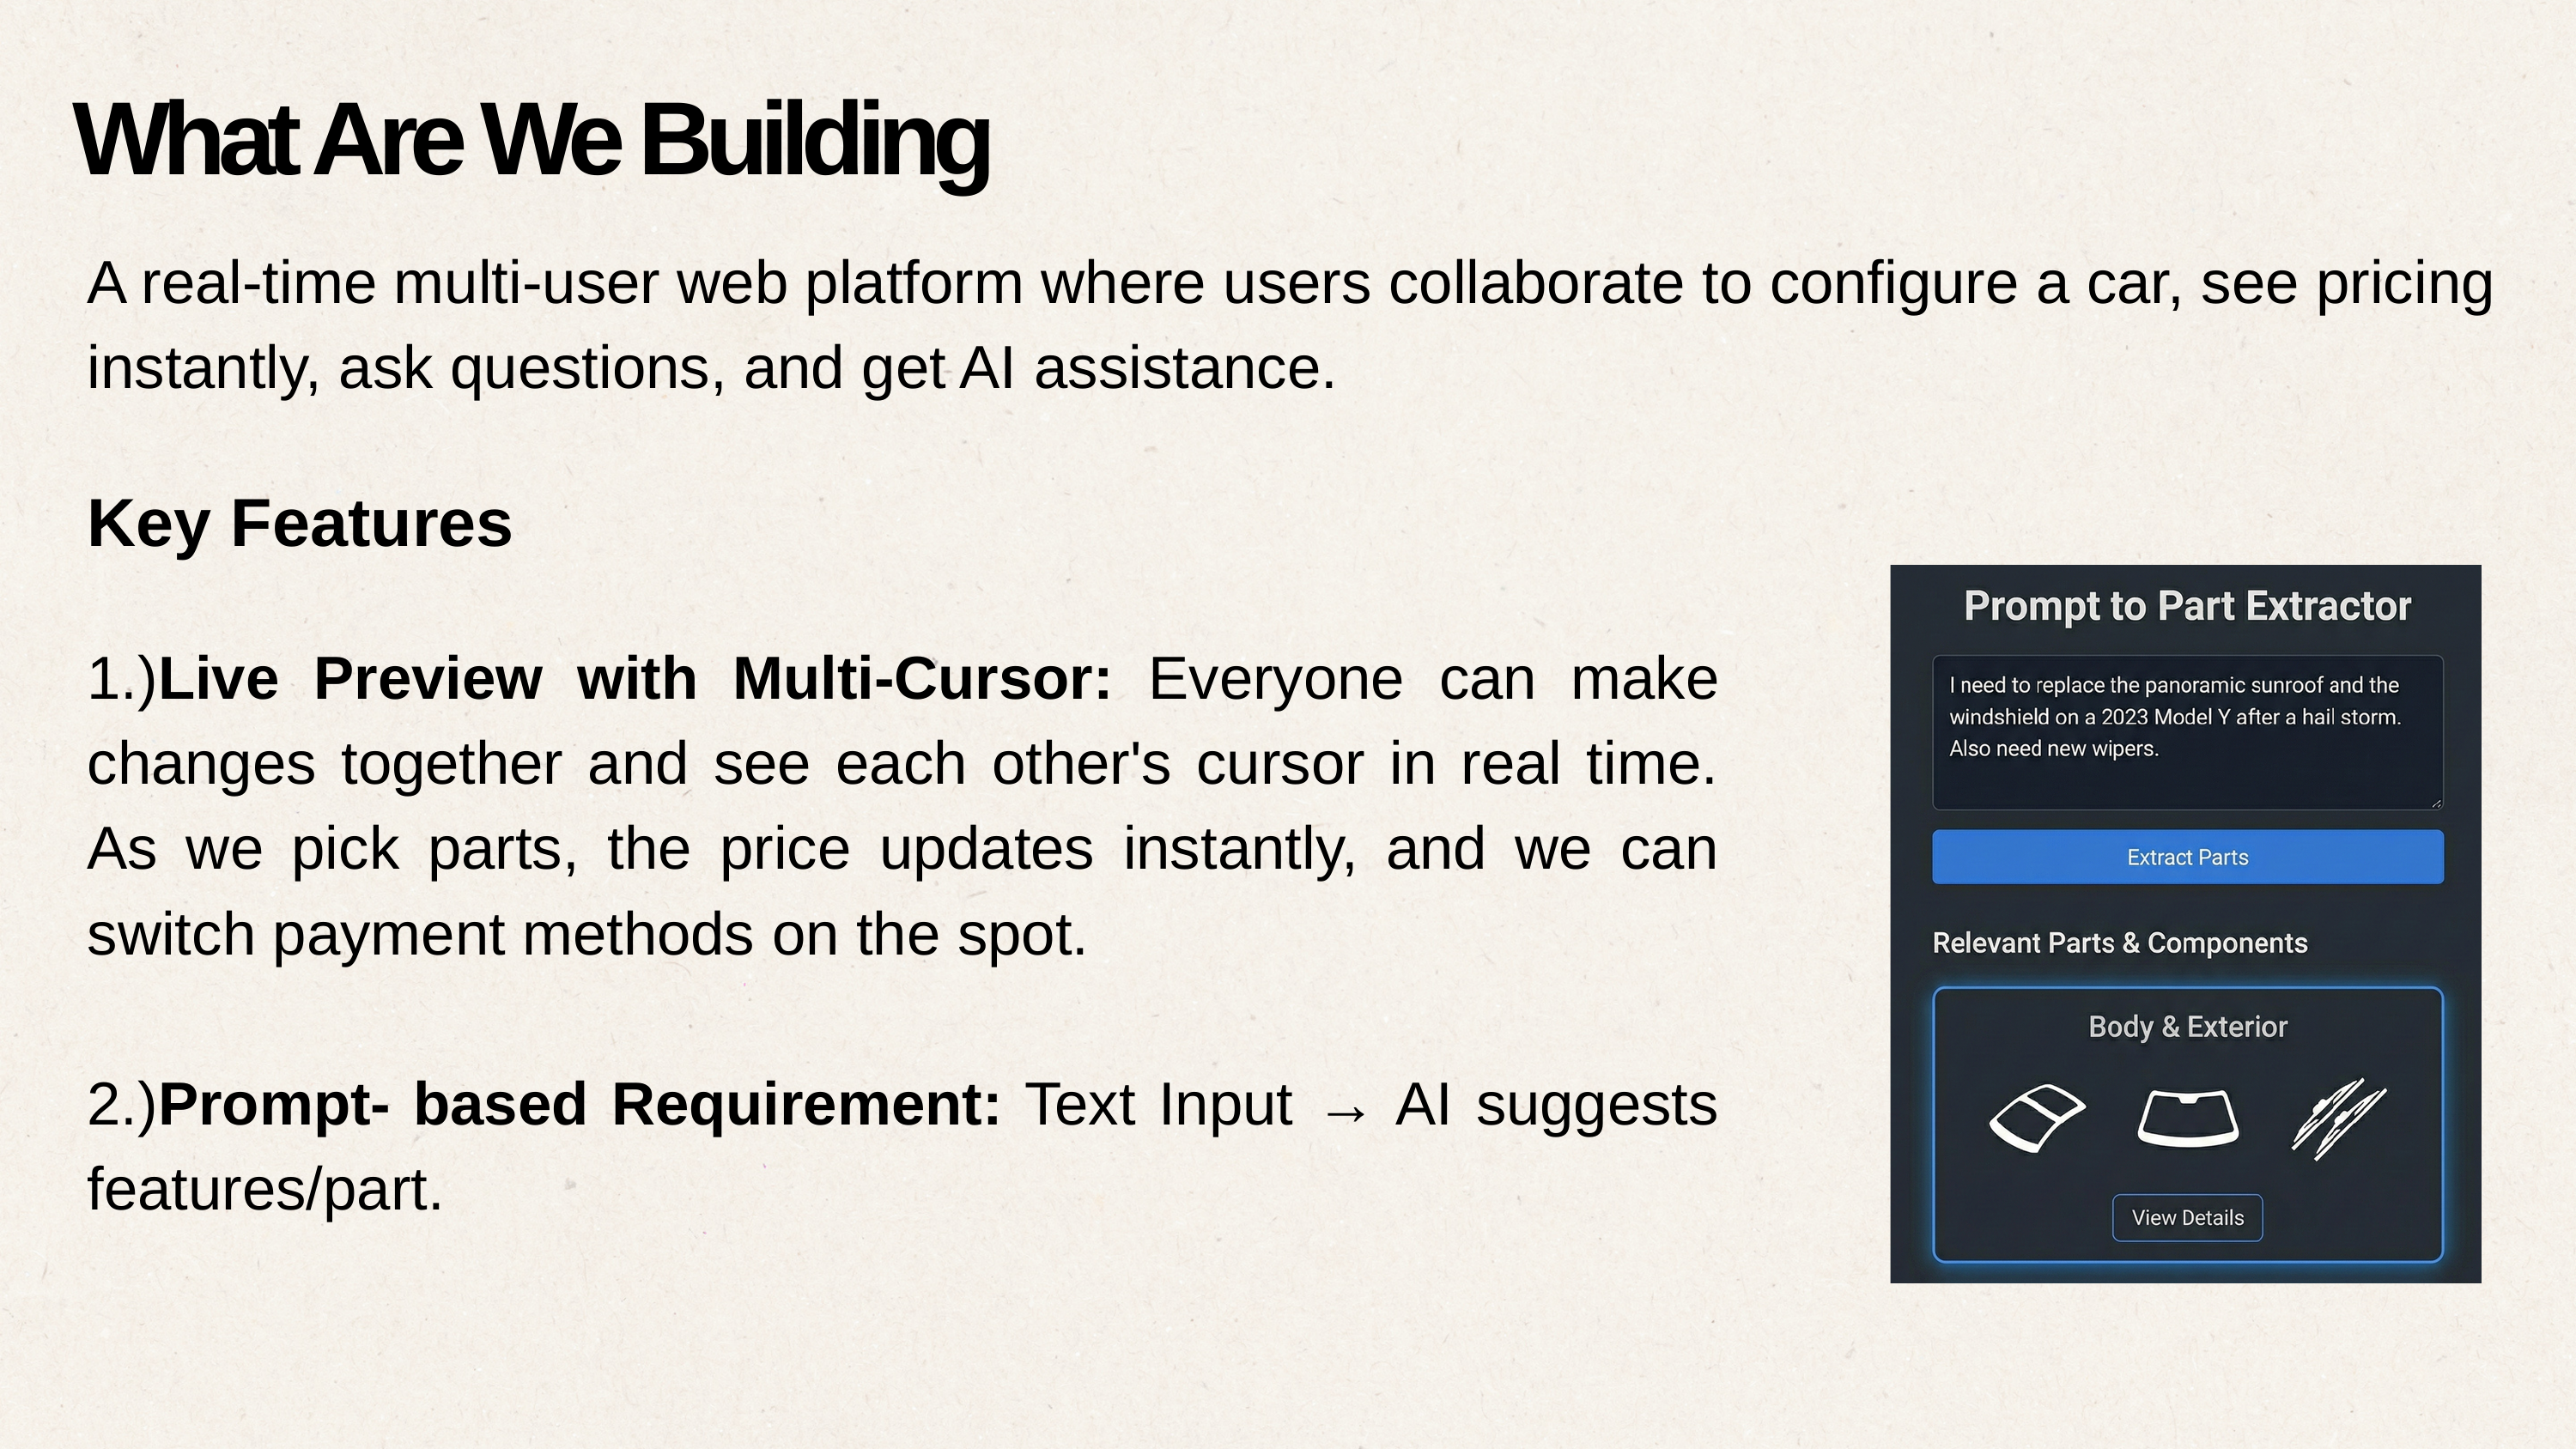

What Are We Building
A real-time multi-user web platform where users collaborate to configure a car, see pricing instantly, ask questions, and get AI assistance.
Key Features

1.)Live Preview with Multi-Cursor: Everyone can make changes together and see each other's cursor in real time. As we pick parts, the price updates instantly, and we can switch payment methods on the spot.

2.)Prompt- based Requirement: Text Input → AI suggests features/part.